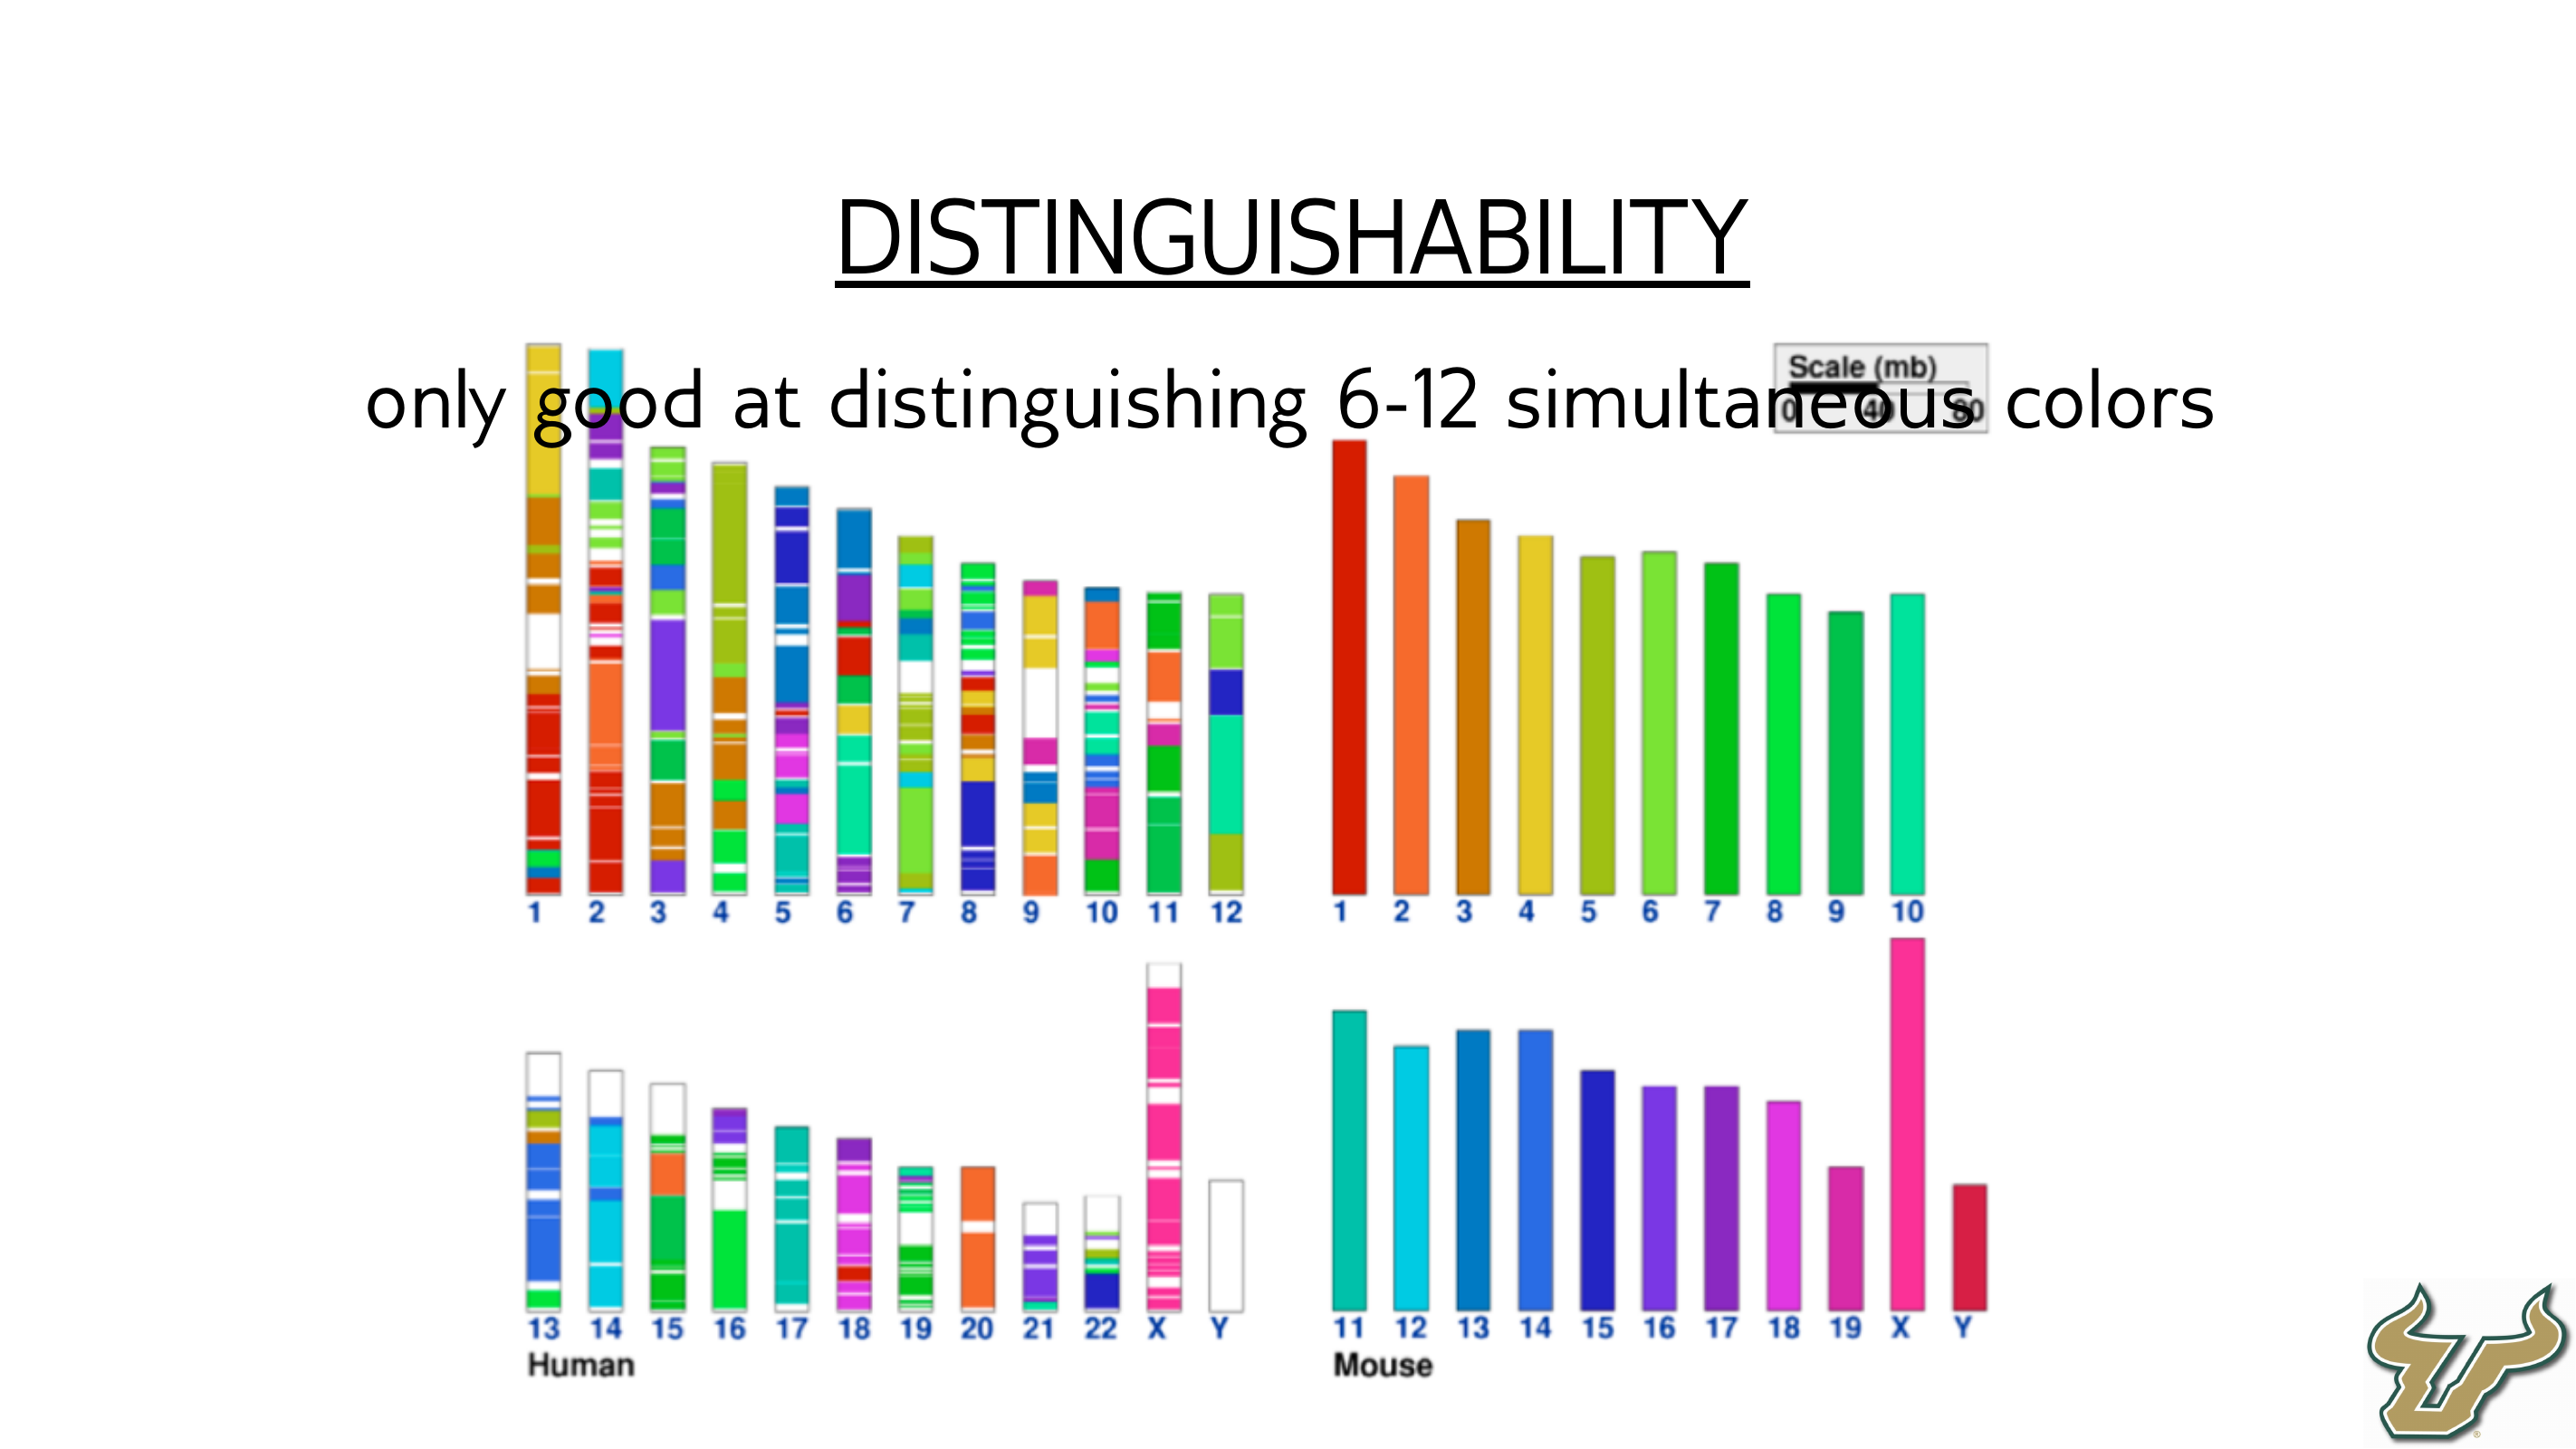

distinguishability
only good at distinguishing 6-12 simultaneous colors